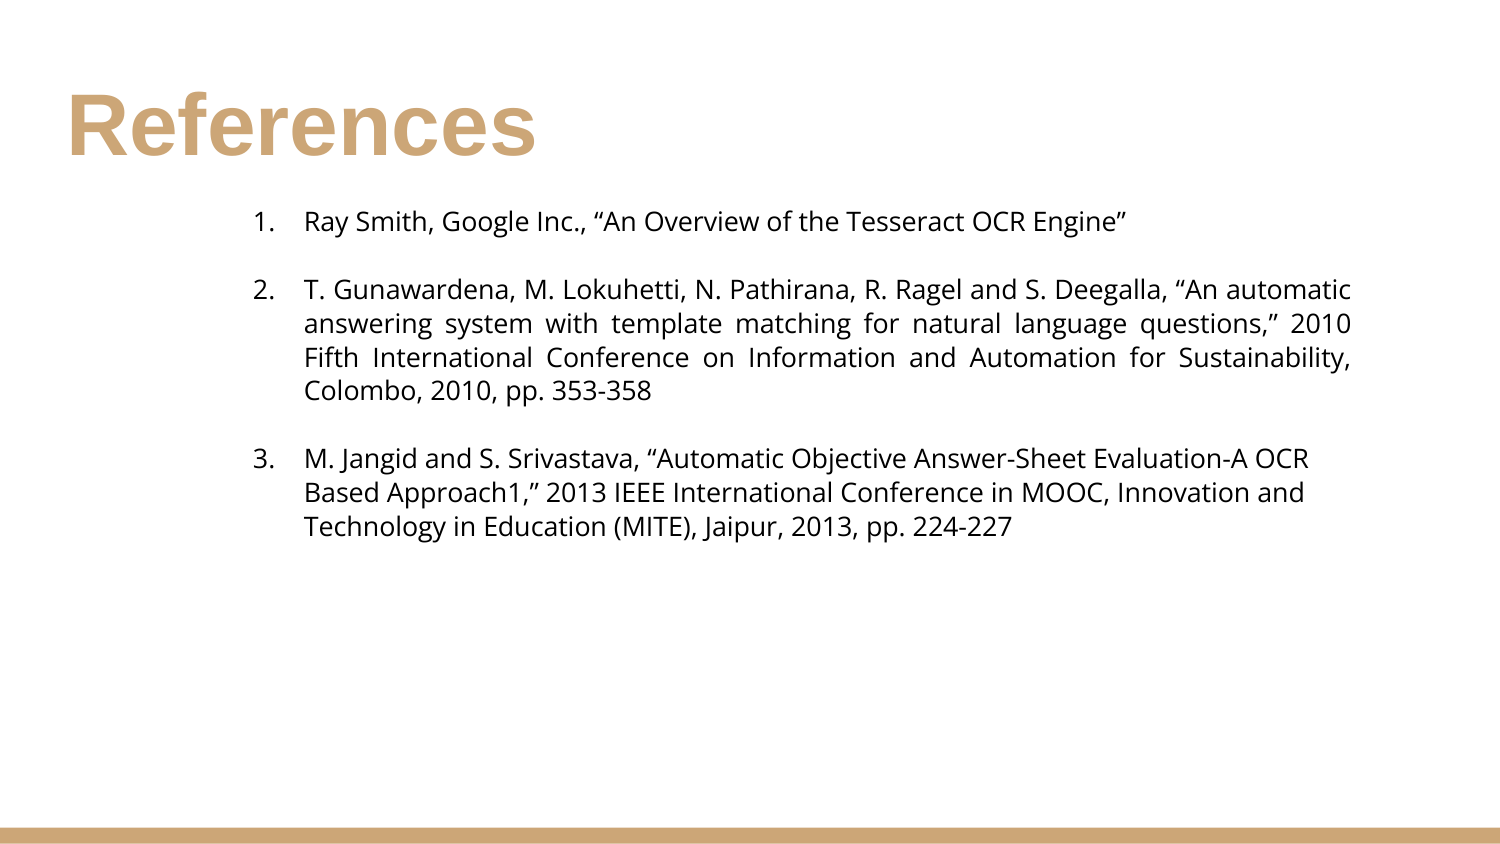

# References
Ray Smith, Google Inc., “An Overview of the Tesseract OCR Engine”

T. Gunawardena, M. Lokuhetti, N. Pathirana, R. Ragel and S. Deegalla, “An automatic answering system with template matching for natural language questions,” 2010 Fifth International Conference on Information and Automation for Sustainability, Colombo, 2010, pp. 353-358

M. Jangid and S. Srivastava, “Automatic Objective Answer-Sheet Evaluation-A OCR Based Approach1,” 2013 IEEE International Conference in MOOC, Innovation and Technology in Education (MITE), Jaipur, 2013, pp. 224-227